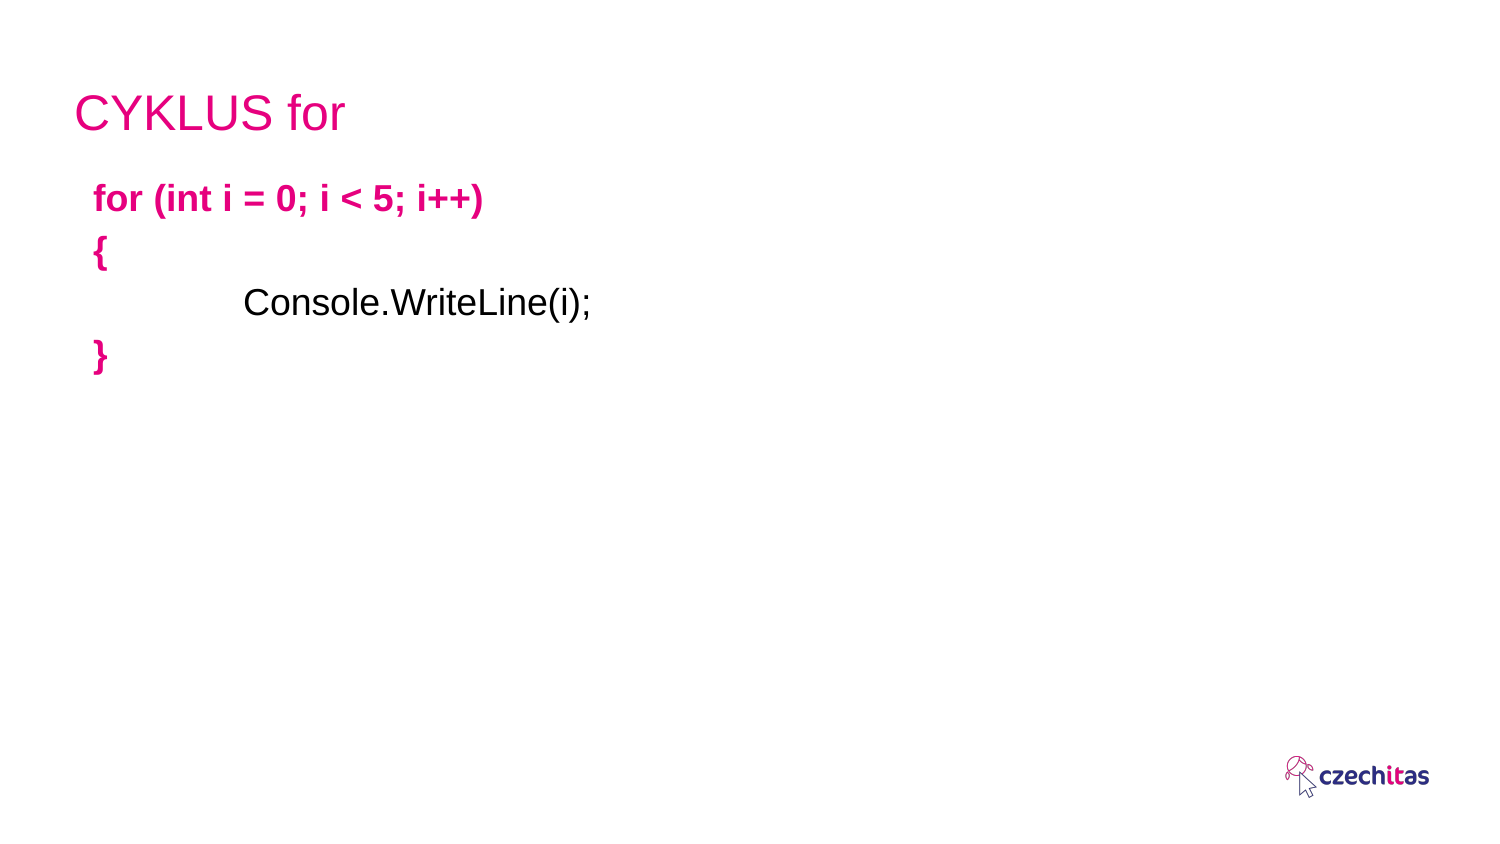

# CYKLUS for
for (int i = 0; i < 5; i++)
{
	Console.WriteLine(i);
}